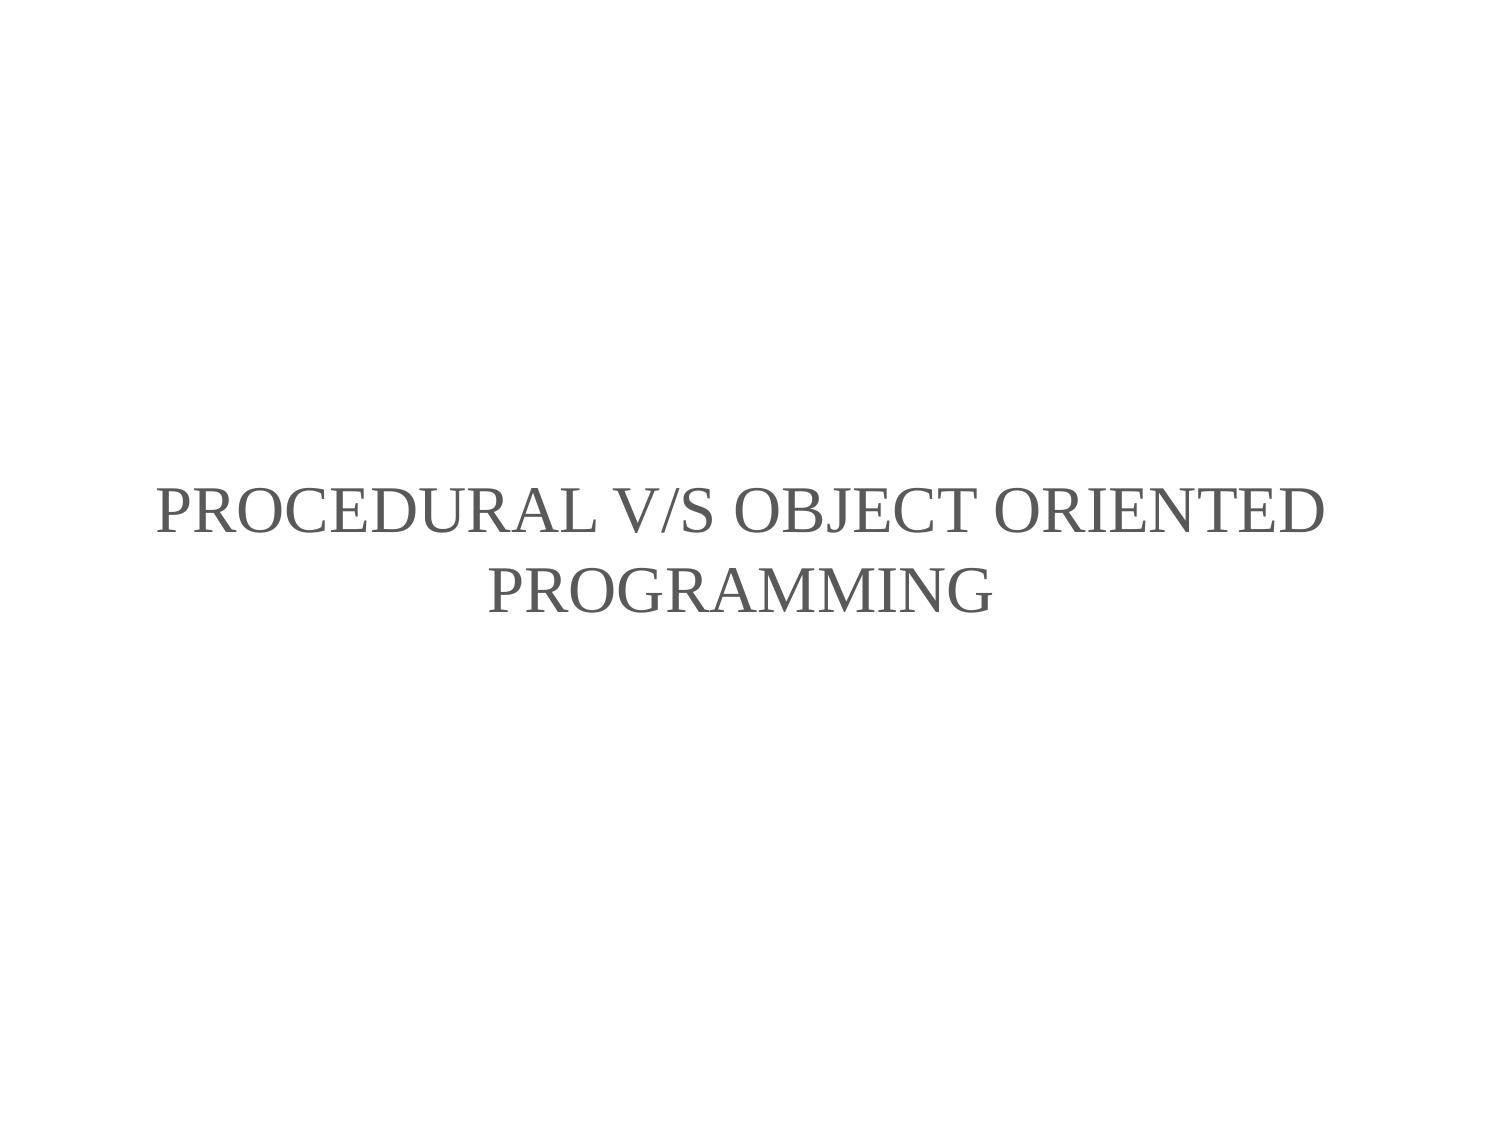

# Procedural v/s object oriented programming
15